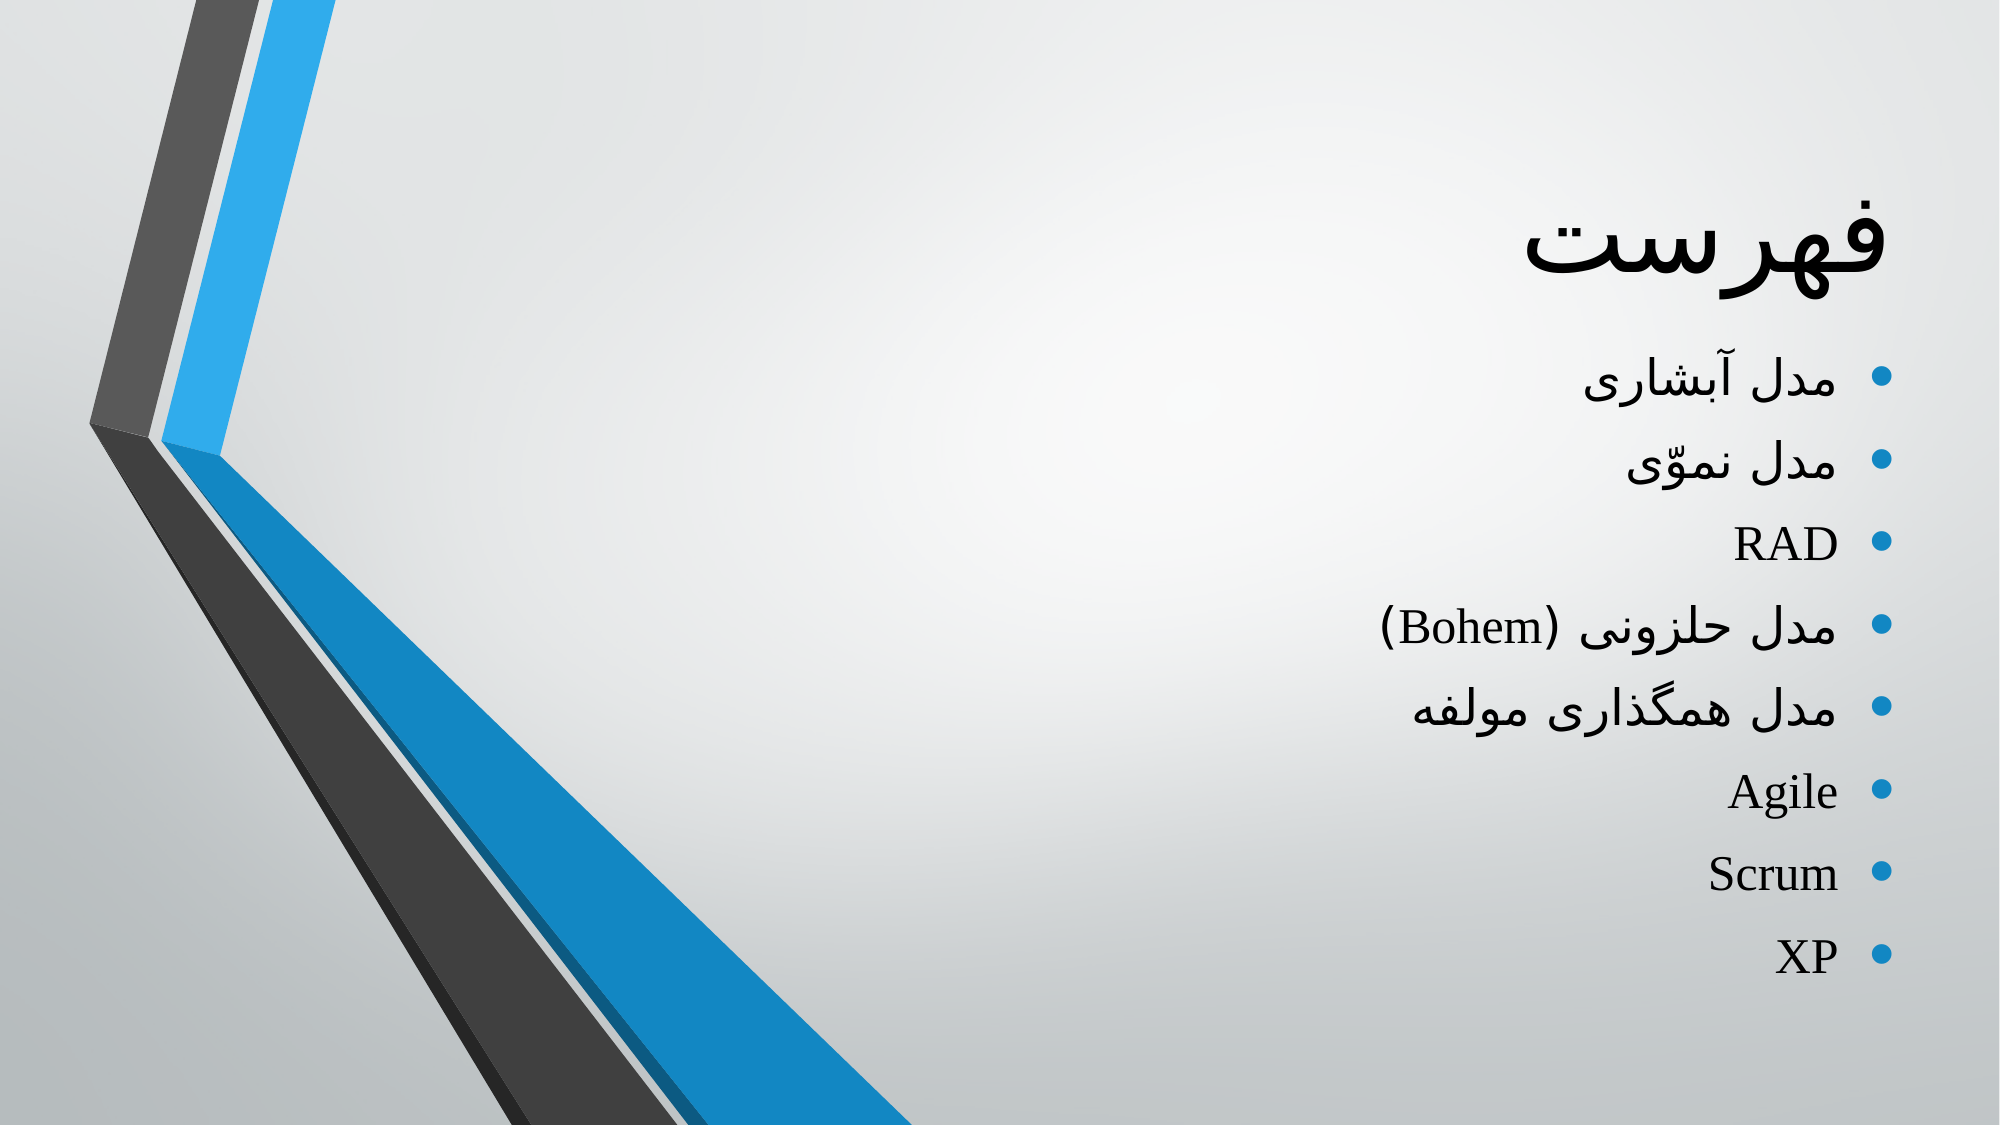

# فهرست
مدل آبشاری
مدل نموّی
RAD
مدل حلزونی (Bohem)
مدل همگذاری مولفه
Agile
Scrum
XP